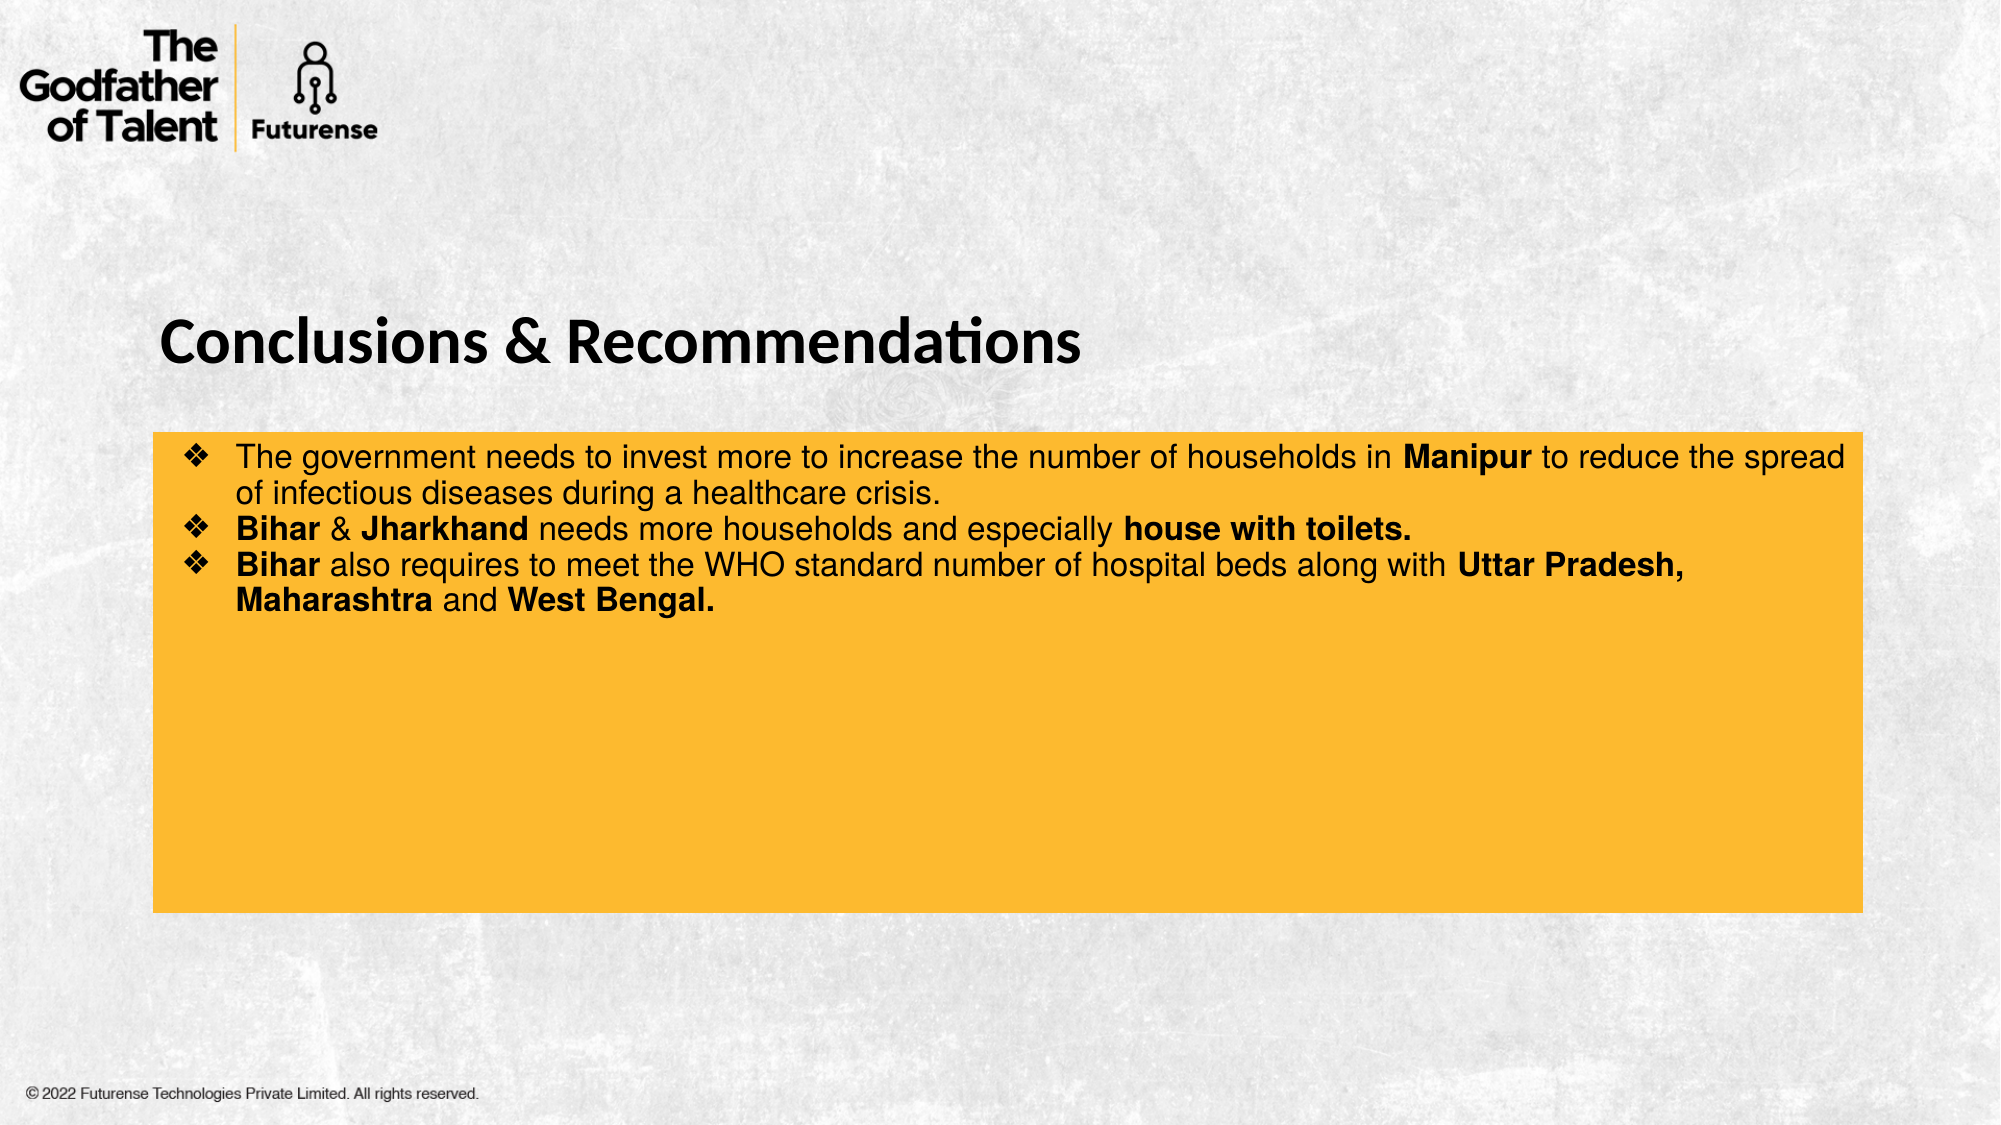

# Conclusions & Recommendations
The government needs to invest more to increase the number of households in Manipur to reduce the spread of infectious diseases during a healthcare crisis.
Bihar & Jharkhand needs more households and especially house with toilets.
Bihar also requires to meet the WHO standard number of hospital beds along with Uttar Pradesh, Maharashtra and West Bengal.